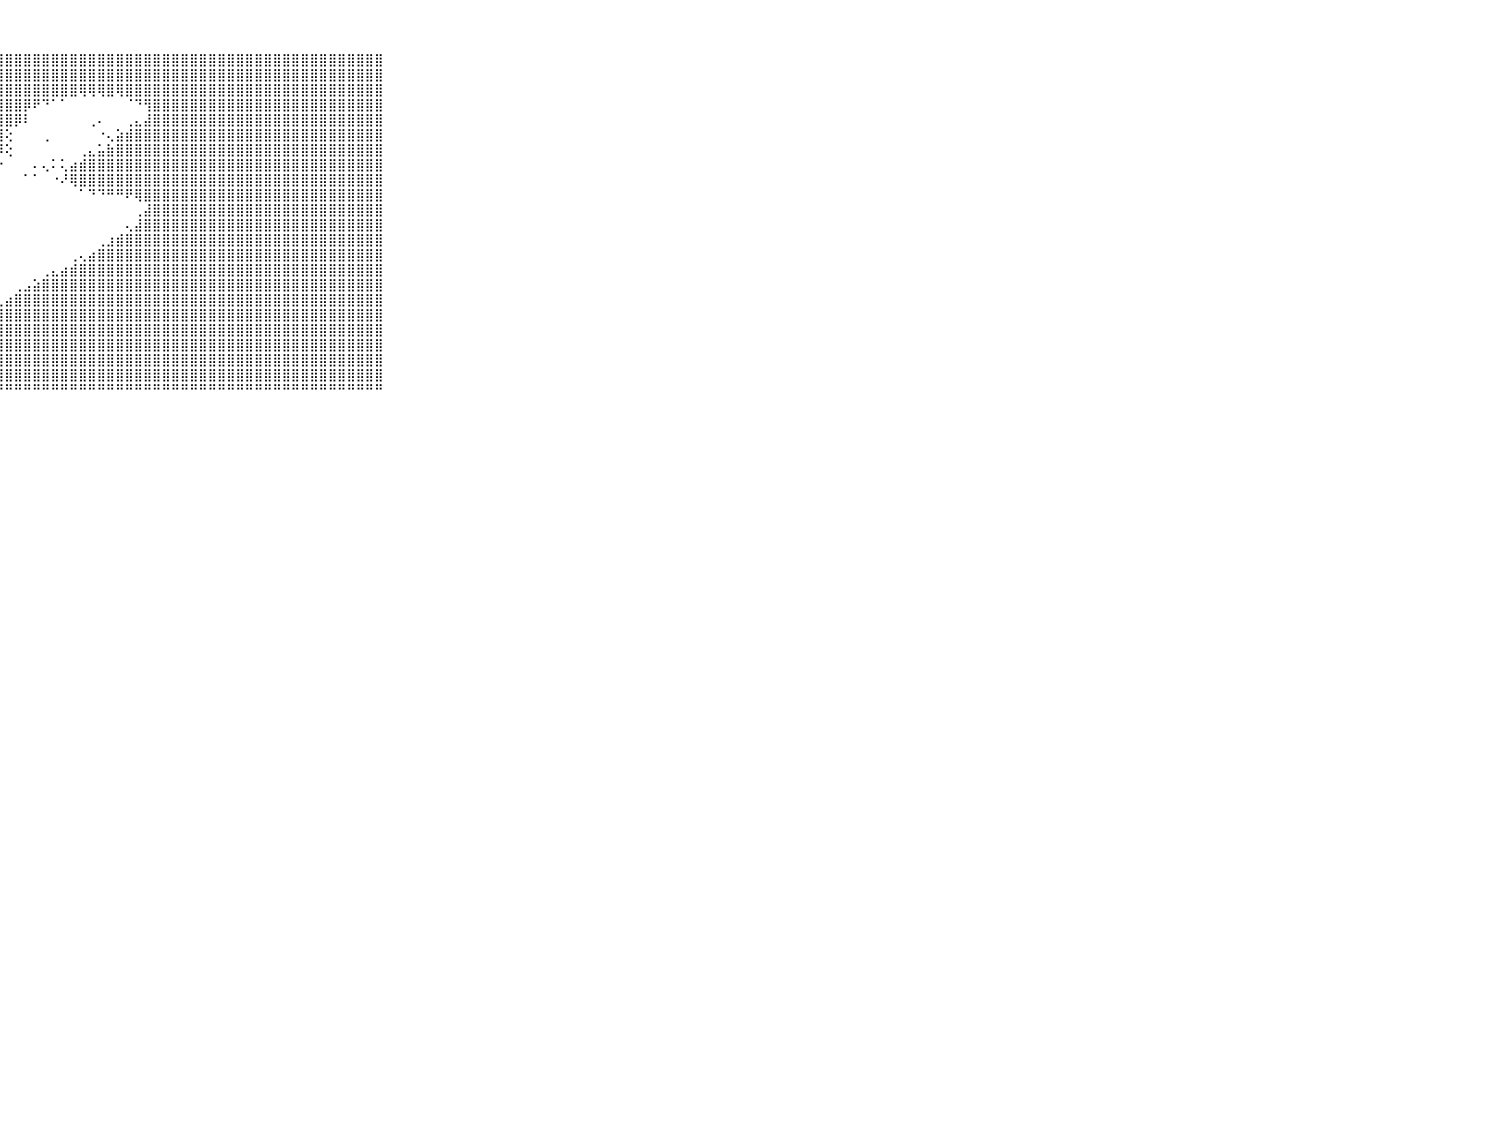

⠀⠀⠀⠀⠀⠀⠀⠀⠀⠀⠀⣿⣿⣿⣿⣿⣿⣿⣿⣿⣿⣿⣿⣿⣿⣿⣿⣿⣿⣿⣿⣿⣿⣿⣿⣿⣿⣿⣿⣿⣿⣿⣿⣿⣿⣿⣿⣿⣿⣿⣿⣿⣿⣿⣿⣿⣿⣿⣿⣿⣿⣿⣿⣿⣿⣿⣿⣿⣿⠀⠀⠀⠀⠀⠀⠀⠀⠀⠀⠀⠀
⠀⠀⠀⠀⠀⠀⠀⠀⠀⠀⠀⣿⣿⣿⣿⣿⣿⣿⣿⣿⣿⣿⣿⣿⣿⣿⣿⣿⣿⣿⣿⣿⣿⣿⣿⣿⣿⣿⣿⣿⣿⣿⣿⣿⣿⣿⣿⣿⣿⣿⣿⣿⣿⣿⣿⣿⣿⣿⣿⣿⣿⣿⣿⣿⣿⣿⣿⣿⣿⠀⠀⠀⠀⠀⠀⠀⠀⠀⠀⠀⠀
⠀⠀⠀⠀⠀⠀⠀⠀⠀⠀⠀⣿⣿⣿⣿⣿⣿⣿⣿⣿⣿⣿⣿⣿⣿⣿⣿⣿⣿⣿⣿⣿⣿⣿⣿⣿⢿⢿⢿⣿⢿⣿⣿⣿⣿⣿⣿⣿⣿⣿⣿⣿⣿⣿⣿⣿⣿⣿⣿⣿⣿⣿⣿⣿⣿⣿⣿⣿⣿⠀⠀⠀⠀⠀⠀⠀⠀⠀⠀⠀⠀
⠀⠀⠀⠀⠀⠀⠀⠀⠀⠀⠀⣿⣿⣿⣿⣿⣿⣿⣿⣿⣿⣿⣿⣿⣿⣿⣿⣿⣿⣿⡿⠟⠙⠁⠁⠀⠀⠀⠀⠀⠀⠈⠙⢻⣿⣿⣿⣿⣿⣿⣿⣿⣿⣿⣿⣿⣿⣿⣿⣿⣿⣿⣿⣿⣿⣿⣿⣿⣿⠀⠀⠀⠀⠀⠀⠀⠀⠀⠀⠀⠀
⠀⠀⠀⠀⠀⠀⠀⠀⠀⠀⠀⣿⣿⣿⣿⣿⣿⣿⣿⣿⣿⣿⣿⣿⣿⣿⣿⣿⣿⡿⠇⠀⠀⠀⠀⠀⠀⢀⠄⠀⠀⢀⣄⣼⣿⣿⣿⣿⣿⣿⣿⣿⣿⣿⣿⣿⣿⣿⣿⣿⣿⣿⣿⣿⣿⣿⣿⣿⣿⠀⠀⠀⠀⠀⠀⠀⠀⠀⠀⠀⠀
⠀⠀⠀⠀⠀⠀⠀⠀⠀⠀⠀⣿⣿⣿⣿⣿⣿⣿⣿⣿⣿⣿⣿⣿⣿⣿⣿⣿⢕⠀⠀⠀⢀⠀⠀⠀⠀⠀⠐⢄⣵⣾⣿⣿⣿⣿⣿⣿⣿⣿⣿⣿⣿⣿⣿⣿⣿⣿⣿⣿⣿⣿⣿⣿⣿⣿⣿⣿⣿⠀⠀⠀⠀⠀⠀⠀⠀⠀⠀⠀⠀
⠀⠀⠀⠀⠀⠀⠀⠀⠀⠀⠀⣿⣿⣿⣿⣿⣿⣿⣿⣿⣿⣿⣿⣿⣿⣿⣿⡿⢕⠀⠀⠀⠀⠀⠀⠀⢀⣄⣥⣷⣿⣿⣿⣿⣿⣿⣿⣿⣿⣿⣿⣿⣿⣿⣿⣿⣿⣿⣿⣿⣿⣿⣿⣿⣿⣿⣿⣿⣿⠀⠀⠀⠀⠀⠀⠀⠀⠀⠀⠀⠀
⠀⠀⠀⠀⠀⠀⠀⠀⠀⠀⠀⣿⣿⣿⣿⣿⣿⣿⣿⣿⣿⣿⣿⣿⣿⣿⡿⠕⠀⠀⠀⠄⢄⠅⢅⣴⣾⣿⣿⣿⣿⣿⣿⣿⣿⣿⣿⣿⣿⣿⣿⣿⣿⣿⣿⣿⣿⣿⣿⣿⣿⣿⣿⣿⣿⣿⣿⣿⣿⠀⠀⠀⠀⠀⠀⠀⠀⠀⠀⠀⠀
⠀⠀⠀⠀⠀⠀⠀⠀⠀⠀⠀⢿⣿⣿⣿⣿⣿⣿⣿⣿⣿⣿⣿⣿⡿⢟⠑⠀⠀⠀⠁⠁⠀⠐⠜⢿⣿⣿⣿⣿⣿⣿⣿⣿⣿⣿⣿⣿⣿⣿⣿⣿⣿⣿⣿⣿⣿⣿⣿⣿⣿⣿⣿⣿⣿⣿⣿⣿⣿⠀⠀⠀⠀⠀⠀⠀⠀⠀⠀⠀⠀
⠀⠀⠀⠀⠀⠀⠀⠀⠀⠀⠀⠘⠛⠙⠉⠉⠉⠙⠙⠙⠉⠉⠉⠁⠀⠀⠀⠀⠀⠀⠀⠀⠀⠀⠀⠀⠁⠙⠙⠛⠛⠟⢿⣿⣿⣿⣿⣿⣿⣿⣿⣿⣿⣿⣿⣿⣿⣿⣿⣿⣿⣿⣿⣿⣿⣿⣿⣿⣿⠀⠀⠀⠀⠀⠀⠀⠀⠀⠀⠀⠀
⠀⠀⠀⠀⠀⠀⠀⠀⠀⠀⠀⠀⠀⠀⠀⠀⠀⠀⠀⠀⠀⠀⠀⠀⠀⠀⠀⠀⠀⠀⠀⠀⠀⠀⠀⠀⠀⠀⠀⠀⠀⠀⢀⣼⣿⣿⣿⣿⣿⣿⣿⣿⣿⣿⣿⣿⣿⣿⣿⣿⣿⣿⣿⣿⣿⣿⣿⣿⣿⠀⠀⠀⠀⠀⠀⠀⠀⠀⠀⠀⠀
⠀⠀⠀⠀⠀⠀⠀⠀⠀⠀⠀⠀⠀⠀⠀⠀⠀⠀⠀⠀⠀⠀⠀⠀⠀⠀⠀⠀⠀⠀⠀⠀⠀⠀⠀⠀⠀⠀⠀⠀⠀⢄⣼⣿⣿⣿⣿⣿⣿⣿⣿⣿⣿⣿⣿⣿⣿⣿⣿⣿⣿⣿⣿⣿⣿⣿⣿⣿⣿⠀⠀⠀⠀⠀⠀⠀⠀⠀⠀⠀⠀
⠀⠀⠀⠀⠀⠀⠀⠀⠀⠀⠀⠀⠀⠀⠀⠀⠀⠀⠀⠀⠀⠀⠀⠀⠀⠀⠀⠀⠀⠀⠀⠀⠀⠀⠀⠀⠀⠀⢀⣰⣾⣿⣿⣿⣿⣿⣿⣿⣿⣿⣿⣿⣿⣿⣿⣿⣿⣿⣿⣿⣿⣿⣿⣿⣿⣿⣿⣿⣿⠀⠀⠀⠀⠀⠀⠀⠀⠀⠀⠀⠀
⠀⠀⠀⠀⠀⠀⠀⠀⠀⠀⠀⠀⠀⠀⠀⠀⠀⠀⠀⠀⠀⠀⠀⠀⠀⠀⠀⠀⠀⠀⠀⠀⠀⠀⠀⢀⢄⣴⣿⣿⣿⣿⣿⣿⣿⣿⣿⣿⣿⣿⣿⣿⣿⣿⣿⣿⣿⣿⣿⣿⣿⣿⣿⣿⣿⣿⣿⣿⣿⠀⠀⠀⠀⠀⠀⠀⠀⠀⠀⠀⠀
⠀⠀⠀⠀⠀⠀⠀⠀⠀⠀⠀⠀⠀⠀⠀⠀⠀⠀⠀⠀⠀⠀⠀⠀⠀⠀⠀⠀⠀⠀⠀⠀⢀⣄⣴⣾⣿⣿⣿⣿⣿⣿⣿⣿⣿⣿⣿⣿⣿⣿⣿⣿⣿⣿⣿⣿⣿⣿⣿⣿⣿⣿⣿⣿⣿⣿⣿⣿⣿⠀⠀⠀⠀⠀⠀⠀⠀⠀⠀⠀⠀
⠀⠀⠀⠀⠀⠀⠀⠀⠀⠀⠀⠀⠀⠀⠀⠀⠀⠀⠀⠀⠀⠀⠀⠀⠀⠀⠀⠀⠀⢀⣠⣵⣿⣿⣿⣿⣿⣿⣿⣿⣿⣿⣿⣿⣿⣿⣿⣿⣿⣿⣿⣿⣿⣿⣿⣿⣿⣿⣿⣿⣿⣿⣿⣿⣿⣿⣿⣿⣿⠀⠀⠀⠀⠀⠀⠀⠀⠀⠀⠀⠀
⠀⠀⠀⠀⠀⠀⠀⠀⠀⠀⠀⠀⠀⠀⠀⠀⠀⠀⠀⠀⠀⠀⠀⠀⠀⠀⠀⢀⣴⣿⣿⣿⣿⣿⣿⣿⣿⣿⣿⣿⣿⣿⣿⣿⣿⣿⣿⣿⣿⣿⣿⣿⣿⣿⣿⣿⣿⣿⣿⣿⣿⣿⣿⣿⣿⣿⣿⣿⣿⠀⠀⠀⠀⠀⠀⠀⠀⠀⠀⠀⠀
⠀⠀⠀⠀⠀⠀⠀⠀⠀⠀⠀⠀⠀⠀⠀⠀⠀⠀⠀⠀⠀⠀⠀⠀⠀⣄⣵⣿⣿⣿⣿⣿⣿⣿⣿⣿⣿⣿⣿⣿⣿⣿⣿⣿⣿⣿⣿⣿⣿⣿⣿⣿⣿⣿⣿⣿⣿⣿⣿⣿⣿⣿⣿⣿⣿⣿⣿⣿⣿⠀⠀⠀⠀⠀⠀⠀⠀⠀⠀⠀⠀
⠀⠀⠀⠀⠀⠀⠀⠀⠀⠀⠀⠀⠀⠀⠀⠀⠀⠀⠀⠀⠀⠀⢀⣴⣾⣿⣿⣿⣿⣿⣿⣿⣿⣿⣿⣿⣿⣿⣿⣿⣿⣿⣿⣿⣿⣿⣿⣿⣿⣿⣿⣿⣿⣿⣿⣿⣿⣿⣿⣿⣿⣿⣿⣿⣿⣿⣿⣿⣿⠀⠀⠀⠀⠀⠀⠀⠀⠀⠀⠀⠀
⠀⠀⠀⠀⠀⠀⠀⠀⠀⠀⠀⠀⠀⠀⠀⠀⠀⠀⢀⣄⣴⣾⣿⣿⣿⣿⣿⣿⣿⣿⣿⣿⣿⣿⣿⣿⣿⣿⣿⣿⣿⣿⣿⣿⣿⣿⣿⣿⣿⣿⣿⣿⣿⣿⣿⣿⣿⣿⣿⣿⣿⣿⣿⣿⣿⣿⣿⣿⣿⠀⠀⠀⠀⠀⠀⠀⠀⠀⠀⠀⠀
⠀⠀⠀⠀⠀⠀⠀⠀⠀⠀⠀⠀⢀⣤⣴⣶⣷⣿⣿⣿⣿⣿⣿⣿⣿⣿⣿⣿⣿⣿⣿⣿⣿⣿⣿⣿⣿⣿⣿⣿⣿⣿⣿⣿⣿⣿⣿⣿⣿⣿⣿⣿⣿⣿⣿⣿⣿⣿⣿⣿⣿⣿⣿⣿⣿⣿⣿⣿⣿⠀⠀⠀⠀⠀⠀⠀⠀⠀⠀⠀⠀
⠀⠀⠀⠀⠀⠀⠀⠀⠀⠀⠀⣾⣿⣿⣿⣿⣿⣿⣿⣿⣿⣿⣿⣿⣿⣿⣿⣿⣿⣿⣿⣿⣿⣿⣿⣿⣿⣿⣿⣿⣿⣿⣿⣿⣿⣿⣿⣿⣿⣿⣿⣿⣿⣿⣿⣿⣿⣿⣿⣿⣿⣿⣿⣿⣿⣿⣿⣿⣿⠀⠀⠀⠀⠀⠀⠀⠀⠀⠀⠀⠀
⠀⠀⠀⠀⠀⠀⠀⠀⠀⠀⠀⠛⠛⠛⠛⠛⠛⠛⠛⠛⠛⠛⠛⠛⠛⠛⠛⠛⠛⠛⠛⠛⠛⠛⠛⠛⠛⠛⠛⠛⠛⠛⠛⠛⠛⠛⠛⠛⠛⠛⠛⠛⠛⠛⠛⠛⠛⠛⠛⠛⠛⠛⠛⠛⠛⠛⠛⠛⠛⠀⠀⠀⠀⠀⠀⠀⠀⠀⠀⠀⠀